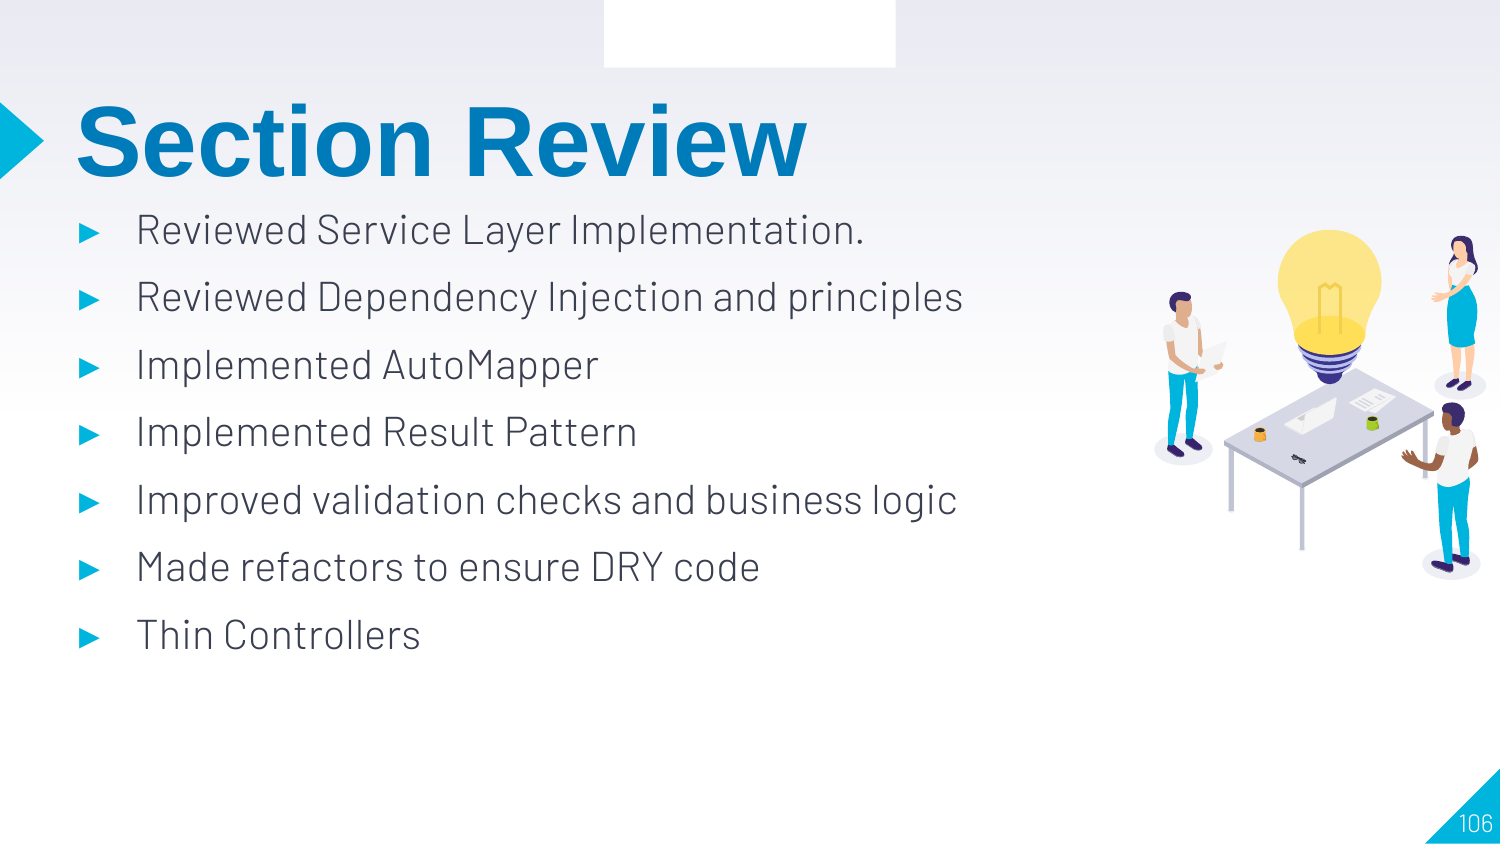

Section Overview

# Section Review
Reviewed Service Layer Implementation.
Reviewed Dependency Injection and principles
Implemented AutoMapper
Implemented Result Pattern
Improved validation checks and business logic
Made refactors to ensure DRY code
Thin Controllers

106